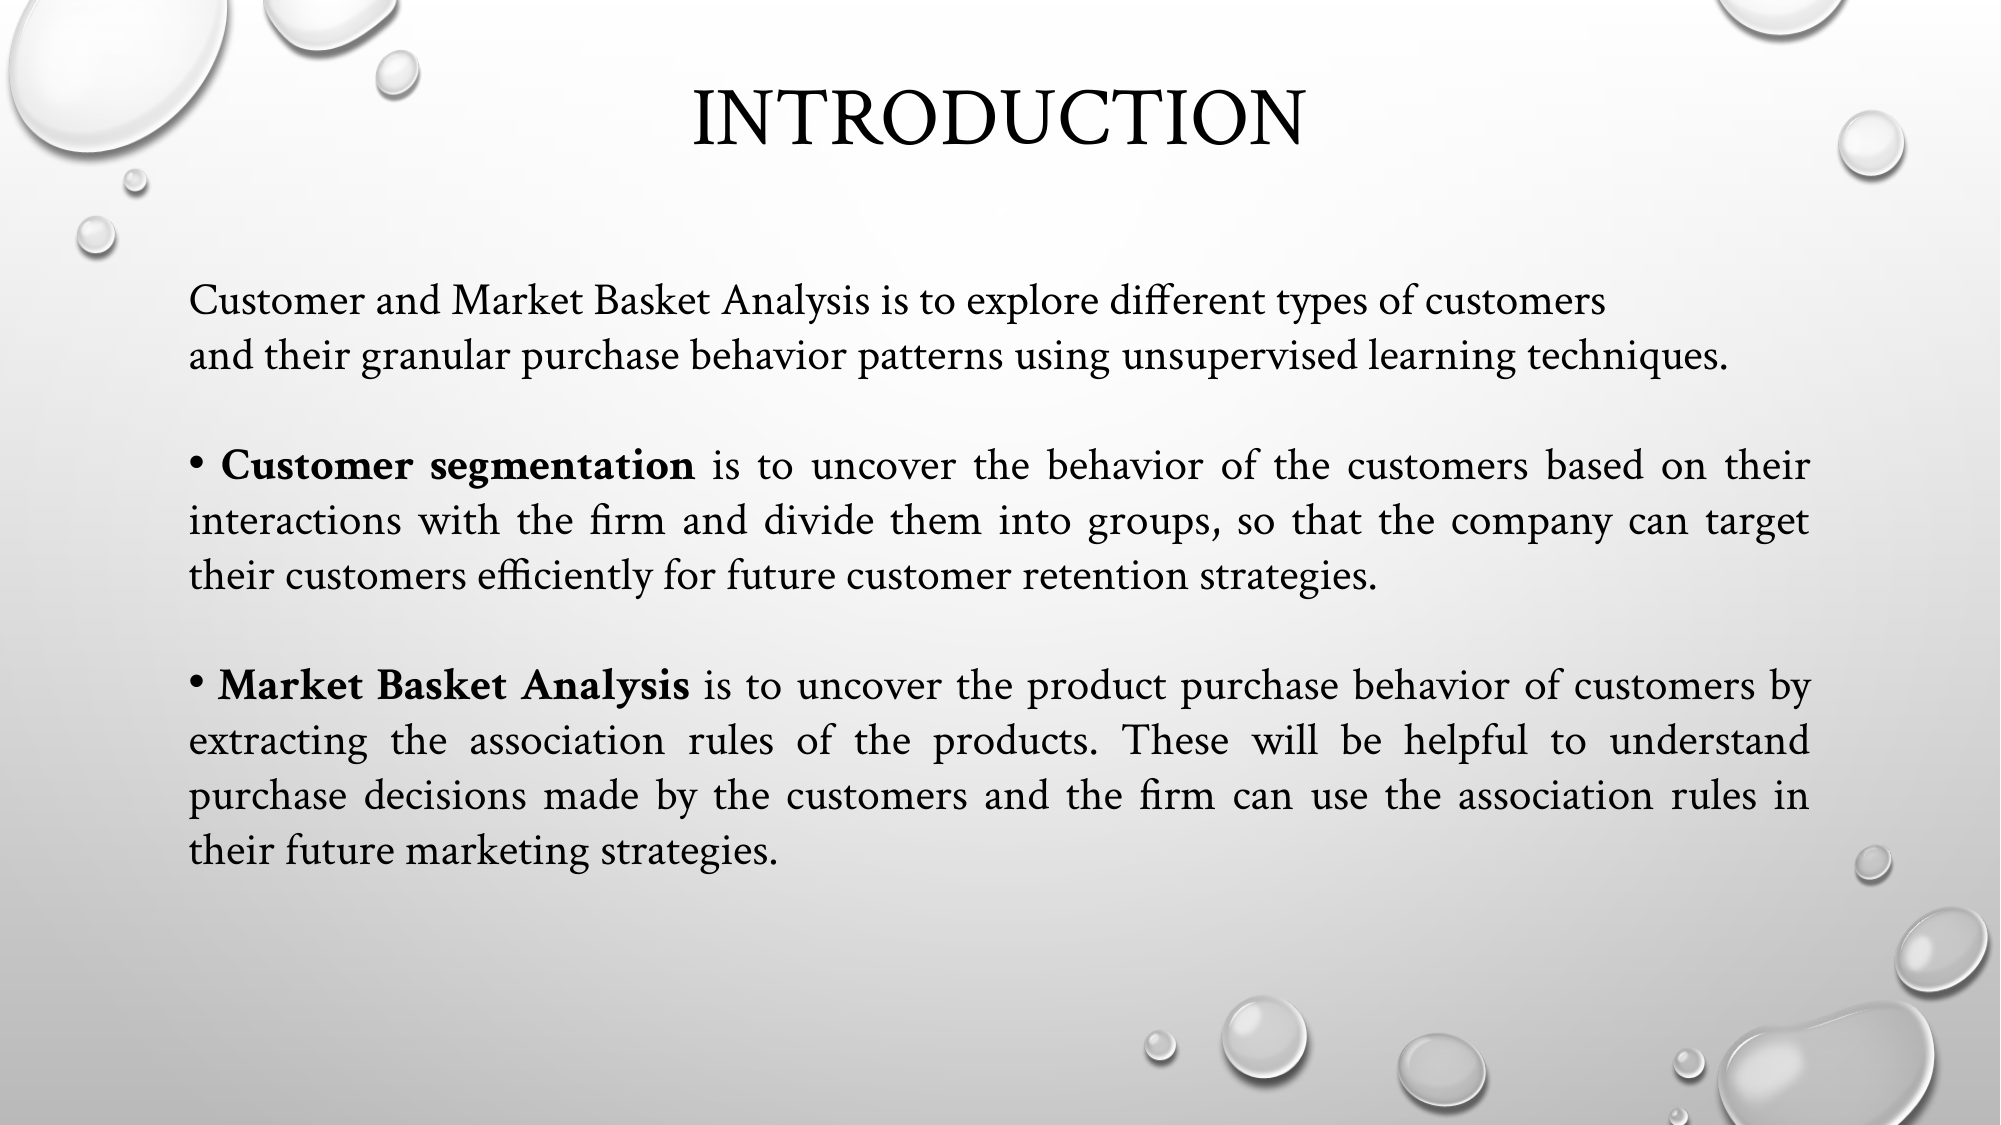

# INTRODUCTION
Customer and Market Basket Analysis is to explore different types of customers
and their granular purchase behavior patterns using unsupervised learning techniques.

 Customer segmentation is to uncover the behavior of the customers based on their interactions with the firm and divide them into groups, so that the company can target their customers efficiently for future customer retention strategies.

 Market Basket Analysis is to uncover the product purchase behavior of customers by extracting the association rules of the products. These will be helpful to understand purchase decisions made by the customers and the firm can use the association rules in their future marketing strategies.